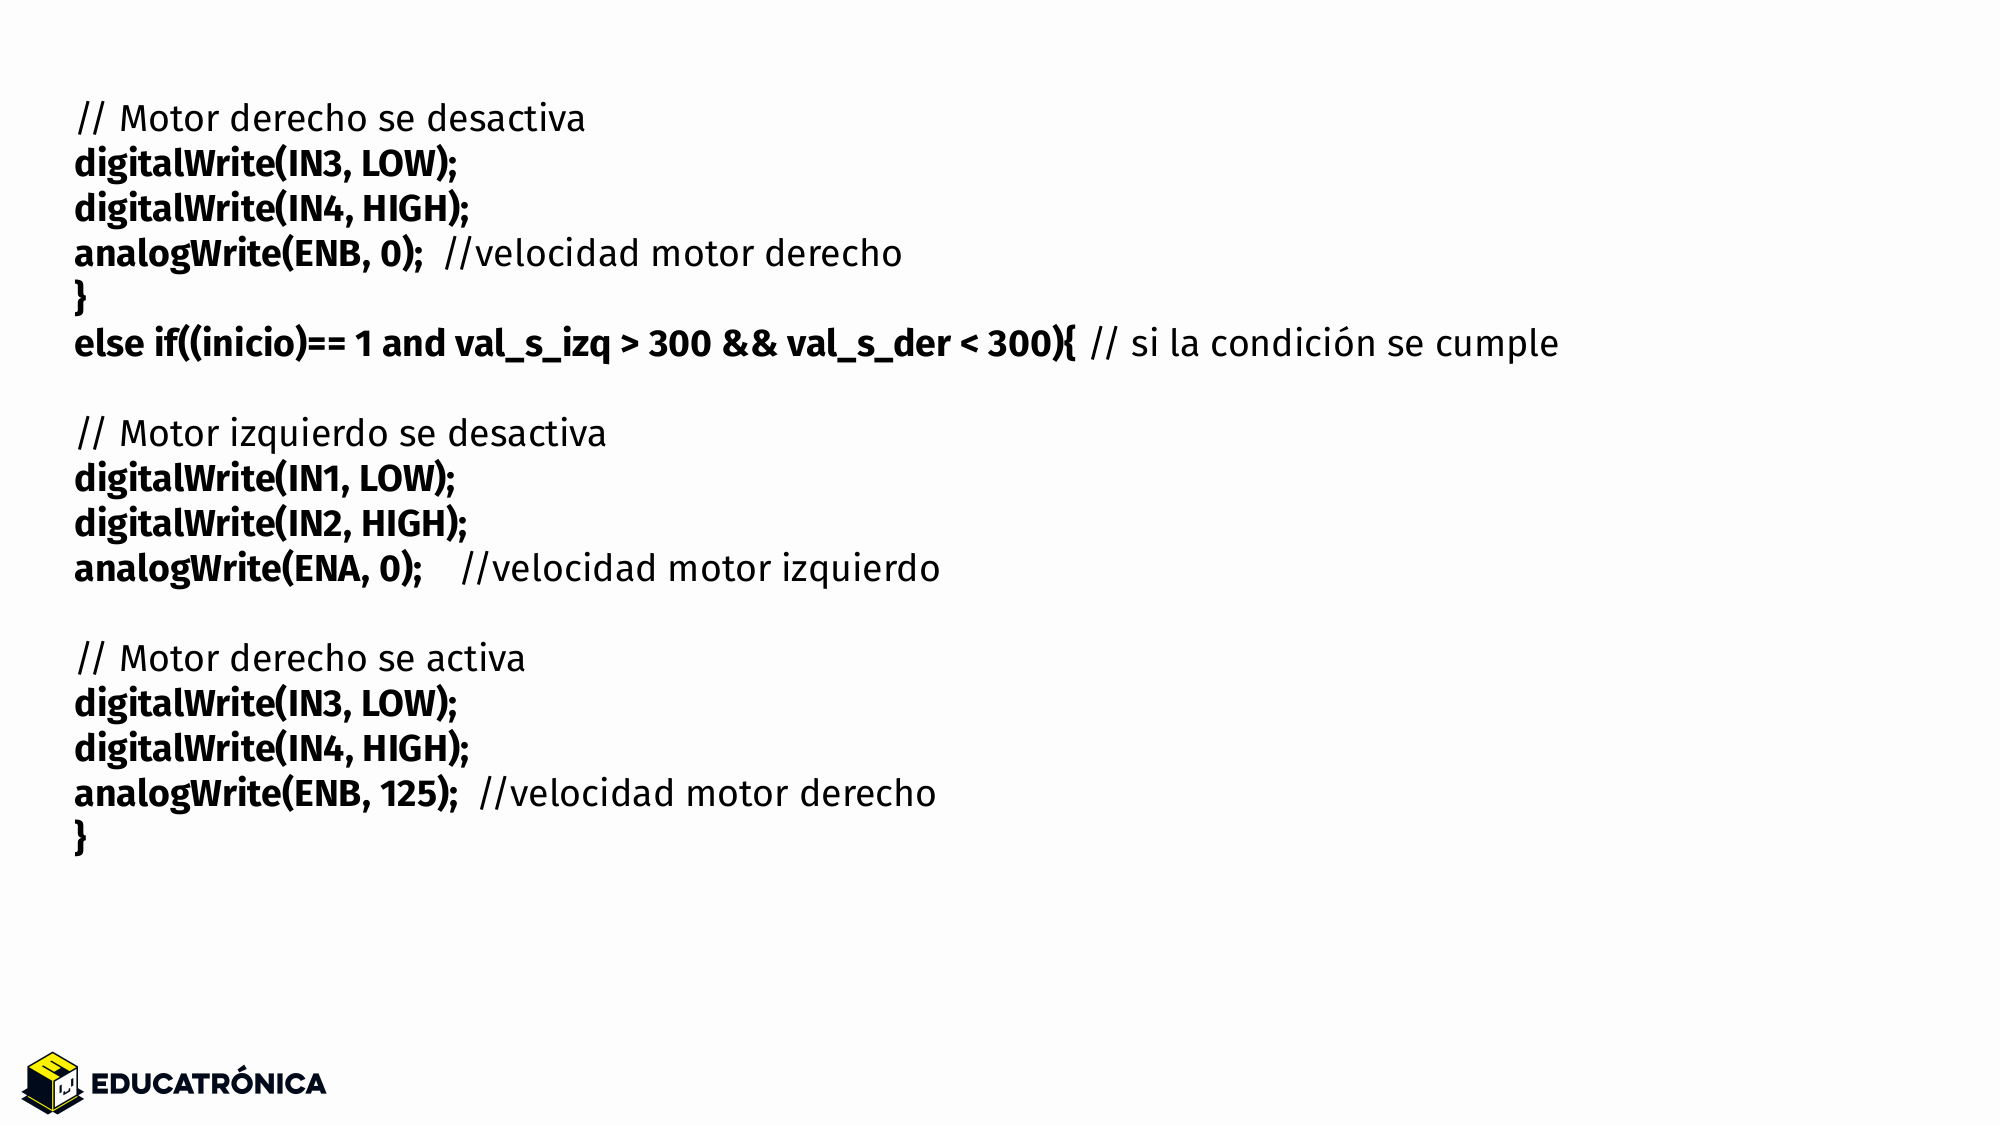

// Motor derecho se desactiva
digitalWrite(IN3, LOW);
digitalWrite(IN4, HIGH);
analogWrite(ENB, 0);  //velocidad motor derecho
}
else if((inicio)== 1 and val_s_izq > 300 && val_s_der < 300){ // si la condición se cumple

// Motor izquierdo se desactiva
digitalWrite(IN1, LOW);
digitalWrite(IN2, HIGH);
analogWrite(ENA, 0);    //velocidad motor izquierdo

// Motor derecho se activa
digitalWrite(IN3, LOW);
digitalWrite(IN4, HIGH);
analogWrite(ENB, 125);  //velocidad motor derecho
}